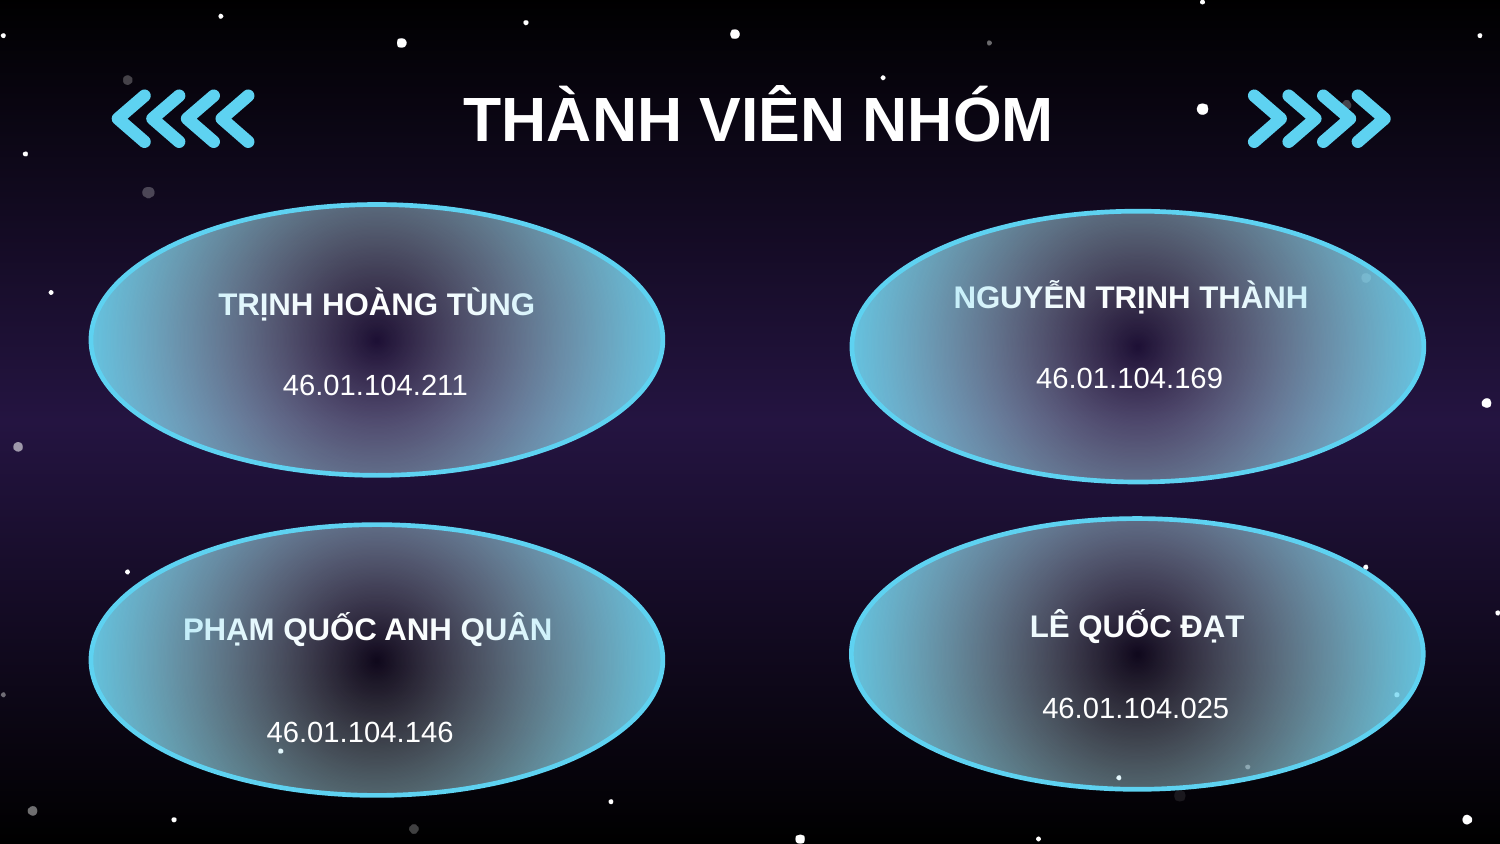

# THÀNH VIÊN NHÓM

NGUYỄN TRỊNH THÀNH
TRỊNH HOÀNG TÙNG
46.01.104.169
46.01.104.211

LÊ QUỐC ĐẠT
PHẠM QUỐC ANH QUÂN
46.01.104.025
46.01.104.146